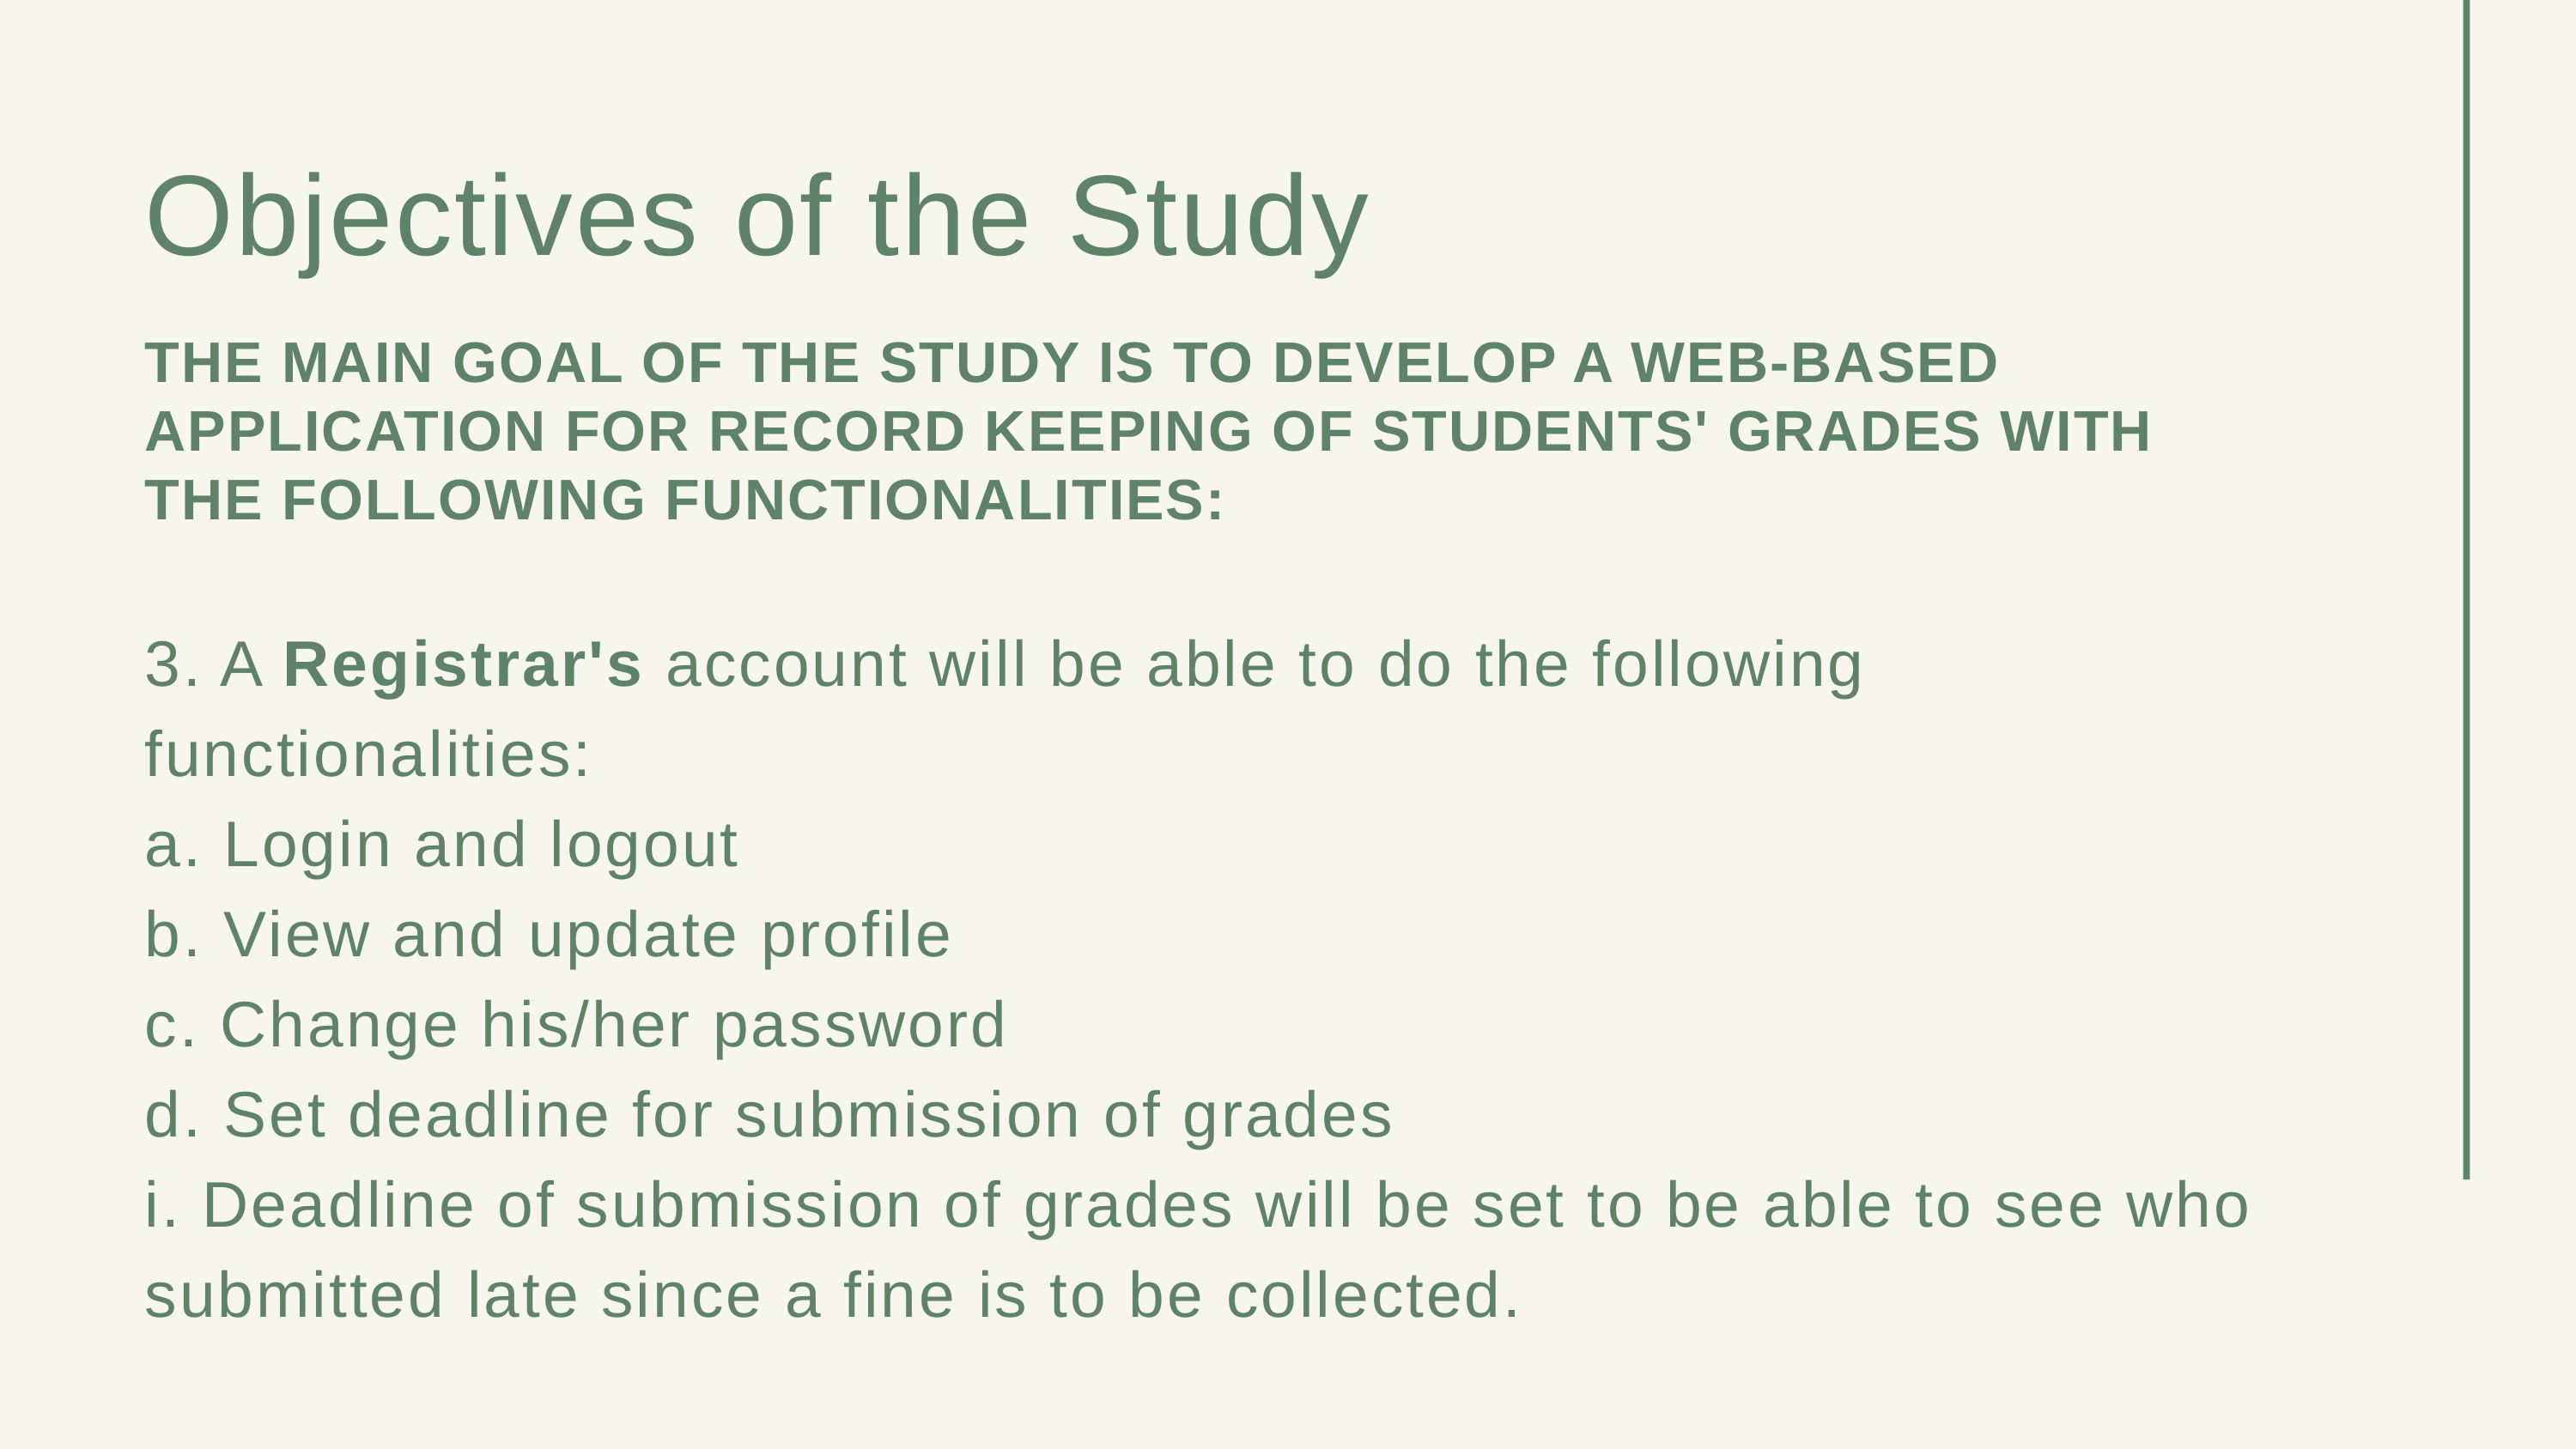

Objectives of the Study
THE MAIN GOAL OF THE STUDY IS TO DEVELOP A WEB-BASED APPLICATION FOR RECORD KEEPING OF STUDENTS' GRADES WITH THE FOLLOWING FUNCTIONALITIES:
3. A Registrar's account will be able to do the following functionalities:
a. Login and logout
b. View and update profile
c. Change his/her password
d. Set deadline for submission of grades
i. Deadline of submission of grades will be set to be able to see who submitted late since a fine is to be collected.

SDCC • 2020